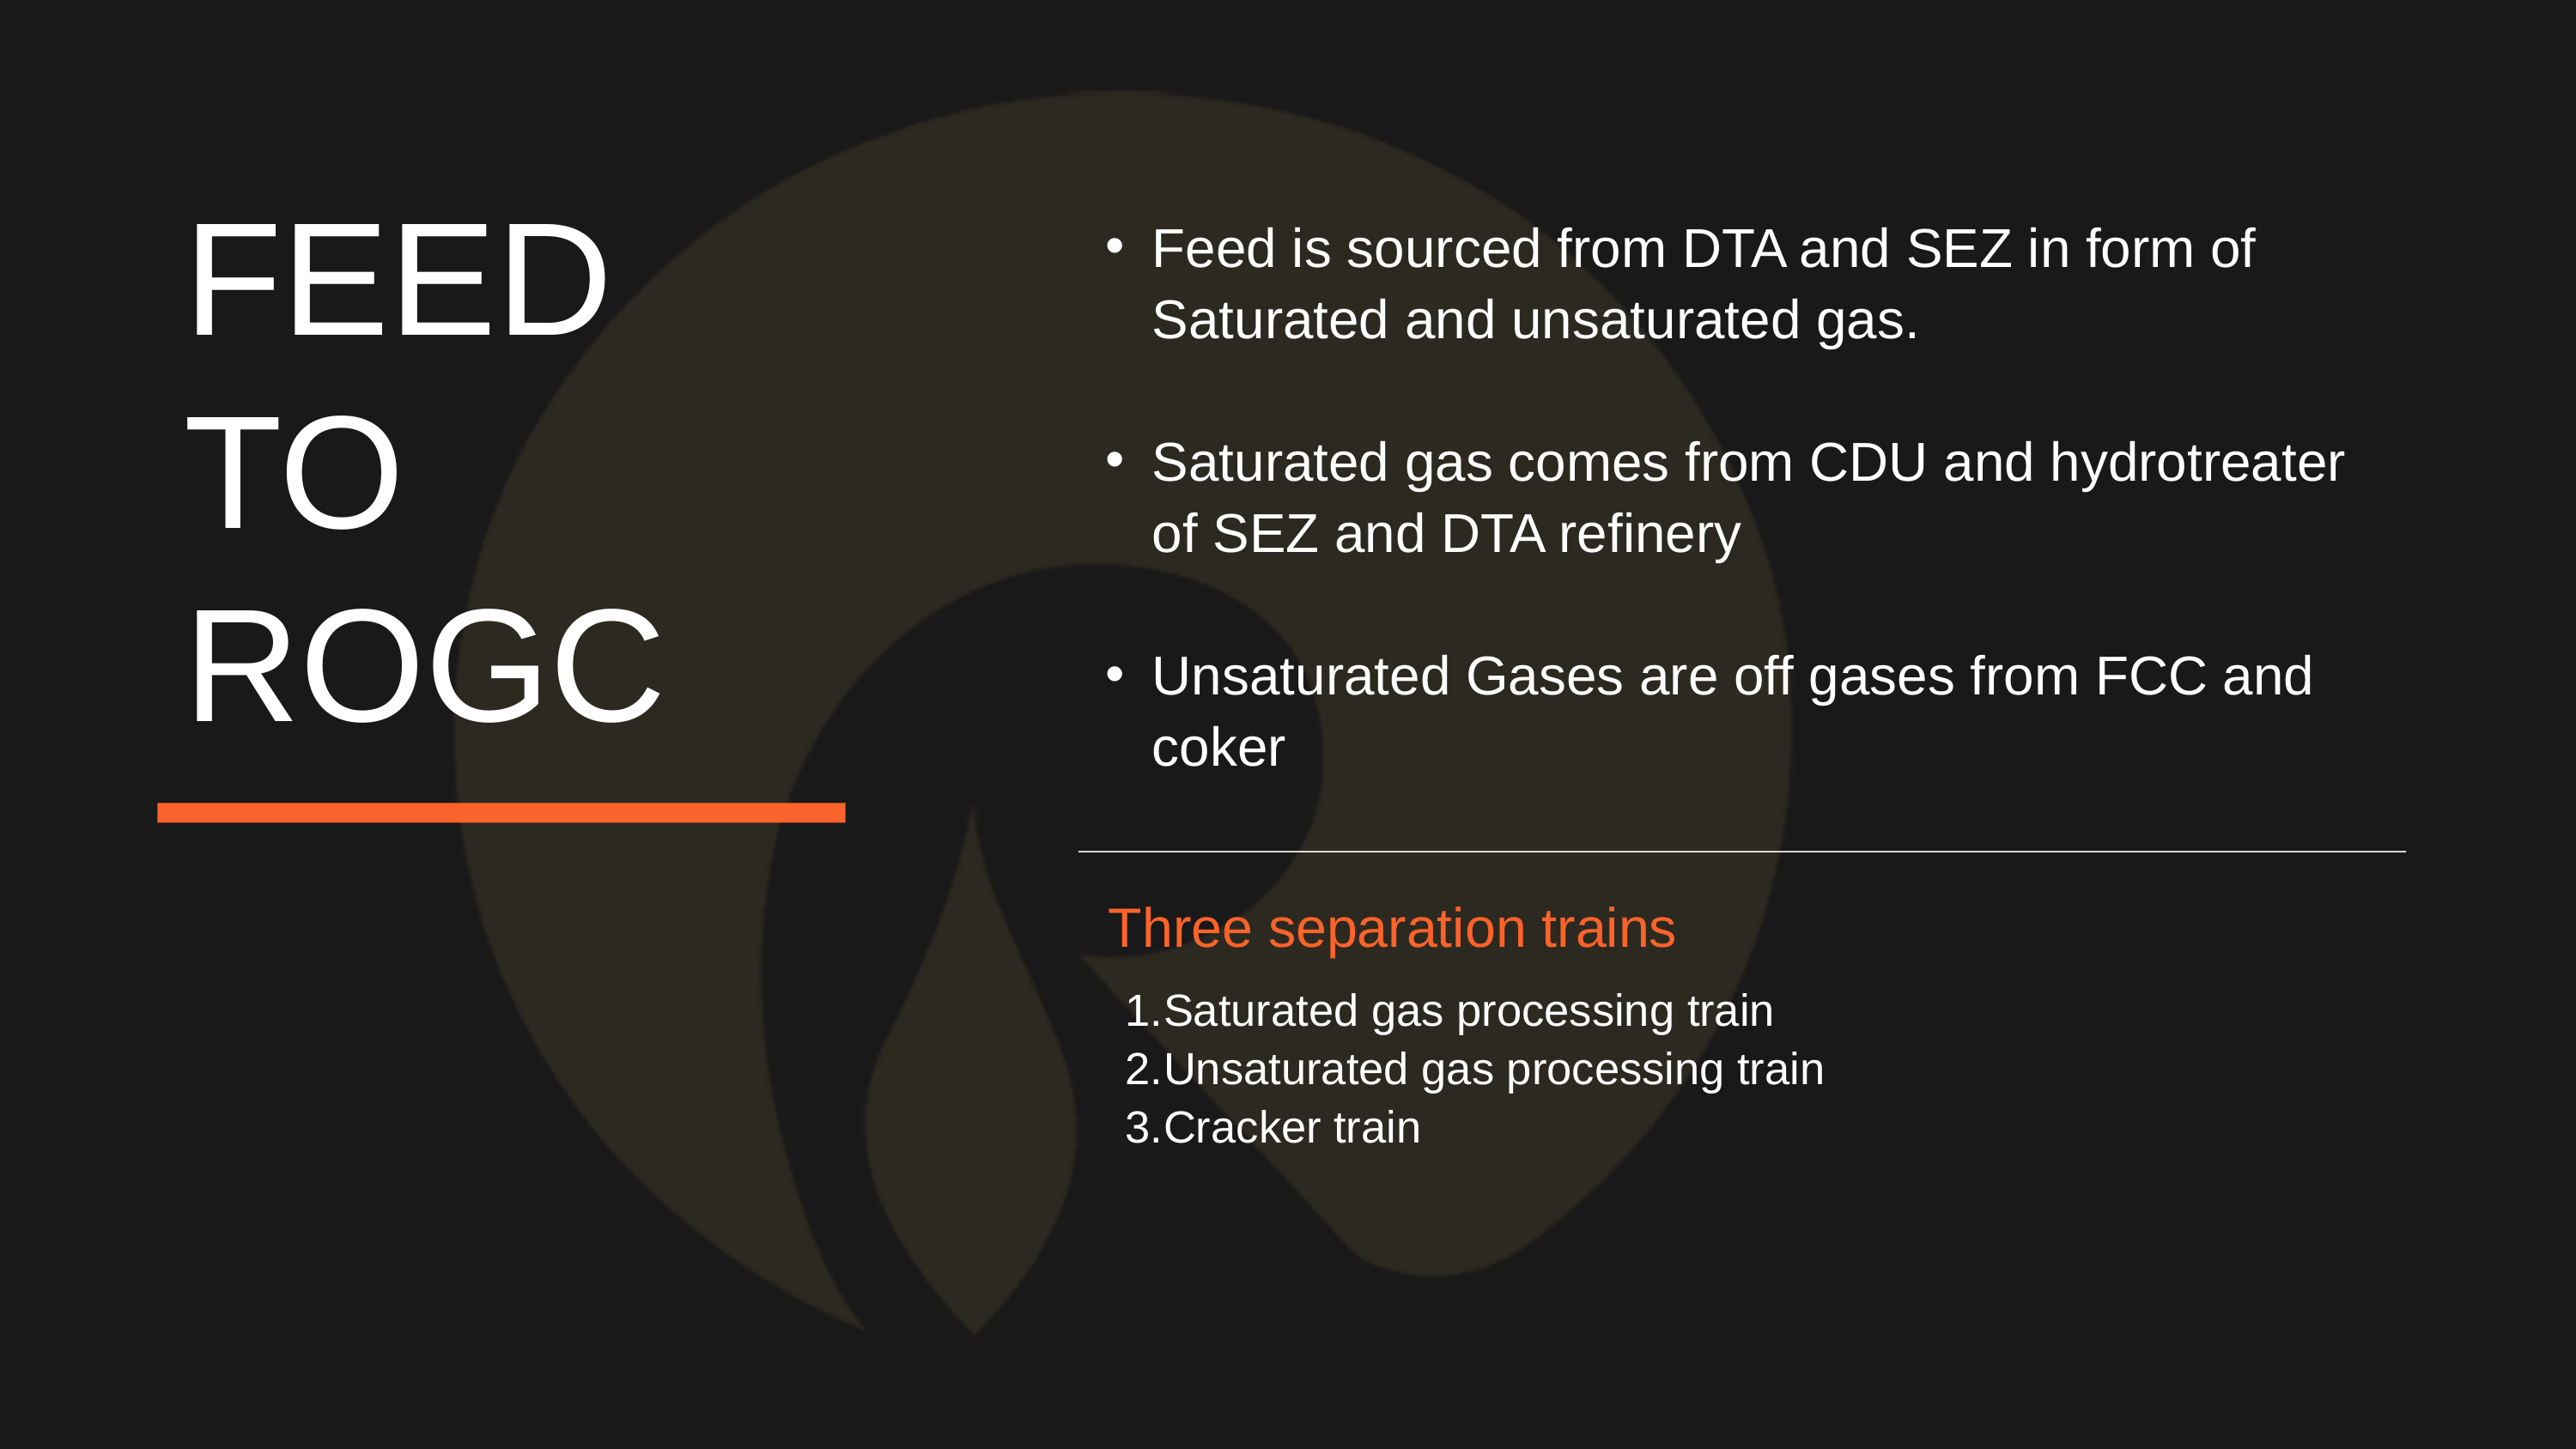

FEED TO ROGC

Feed is sourced from DTA and SEZ in form of Saturated and unsaturated gas.

Saturated gas comes from CDU and hydrotreater of SEZ and DTA refinery

Unsaturated Gases are off gases from FCC and coker

Three separation trains

Saturated gas processing train
Unsaturated gas processing train
Cracker train